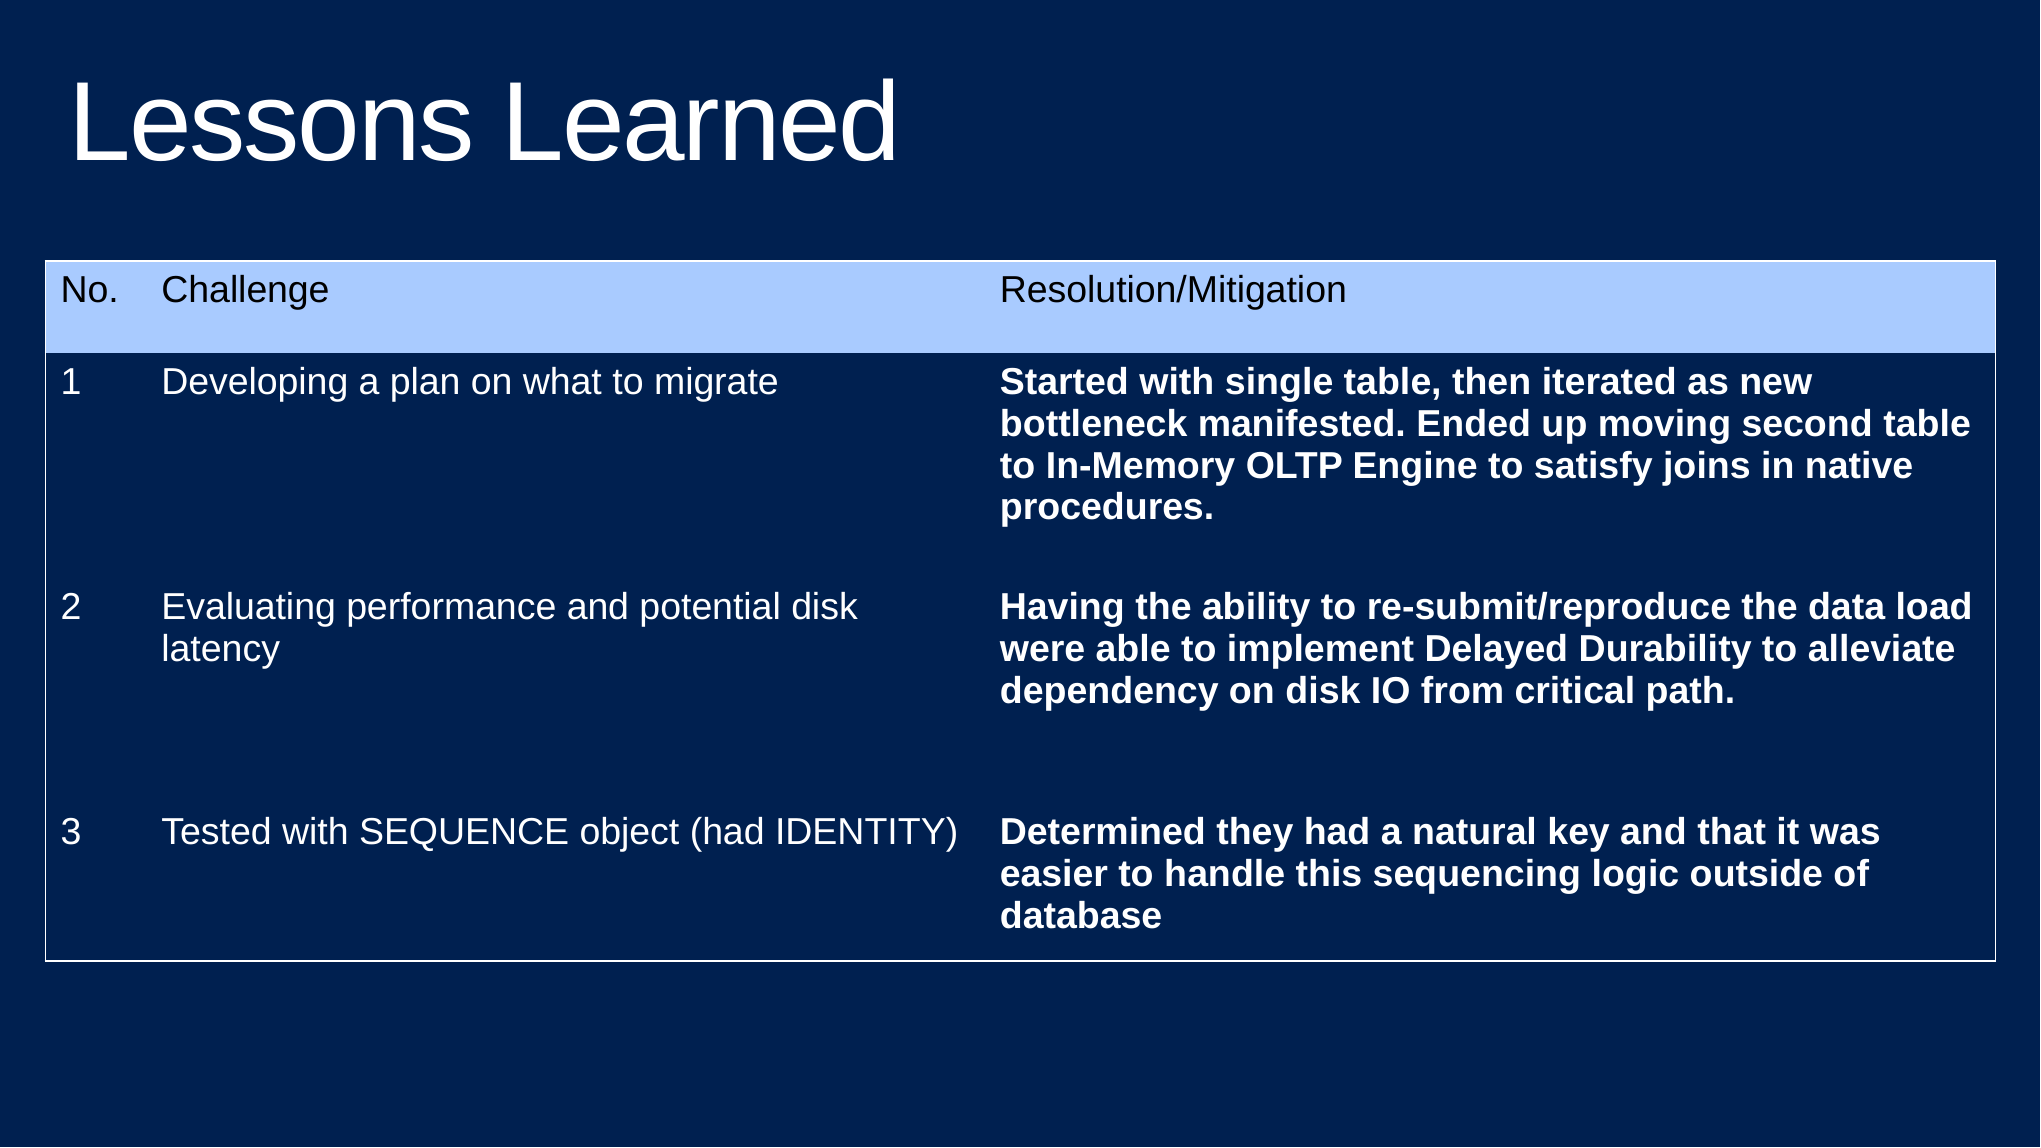

# Lessons Learned
| No. | Challenge | Resolution/Mitigation |
| --- | --- | --- |
| 1 | Developing a plan on what to migrate | Started with single table, then iterated as new bottleneck manifested. Ended up moving second table to In-Memory OLTP Engine to satisfy joins in native procedures. |
| 2 | Evaluating performance and potential disk latency | Having the ability to re-submit/reproduce the data load were able to implement Delayed Durability to alleviate dependency on disk IO from critical path. |
| 3 | Tested with SEQUENCE object (had IDENTITY) | Determined they had a natural key and that it was easier to handle this sequencing logic outside of database |